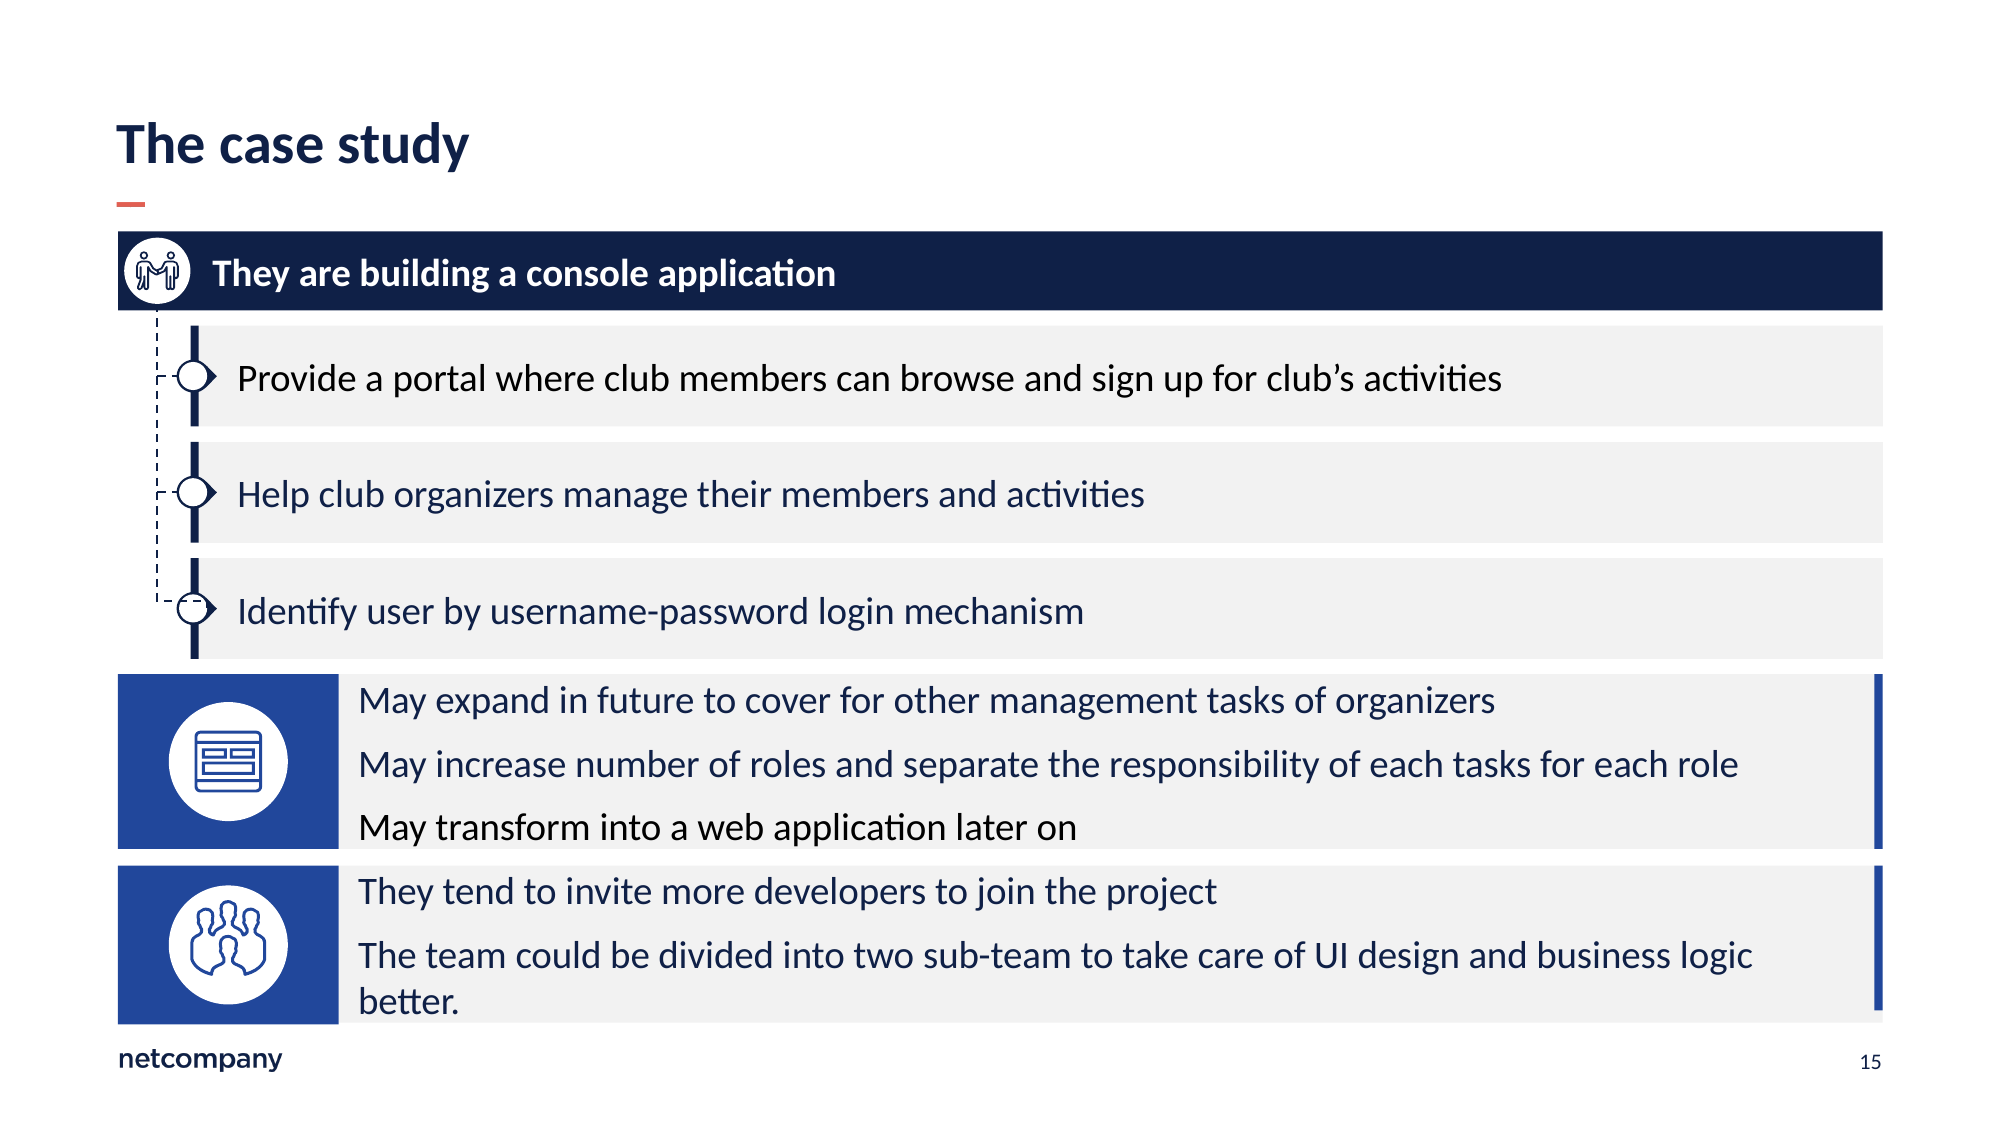

# The case study
They are building a console application

Provide a portal where club members can browse and sign up for club’s activities

Help club organizers manage their members and activities

Identify user by username-password login mechanism

May expand in future to cover for other management tasks of organizers
May increase number of roles and separate the responsibility of each tasks for each role
May transform into a web application later on

They tend to invite more developers to join the project
The team could be divided into two sub-team to take care of UI design and business logic better.